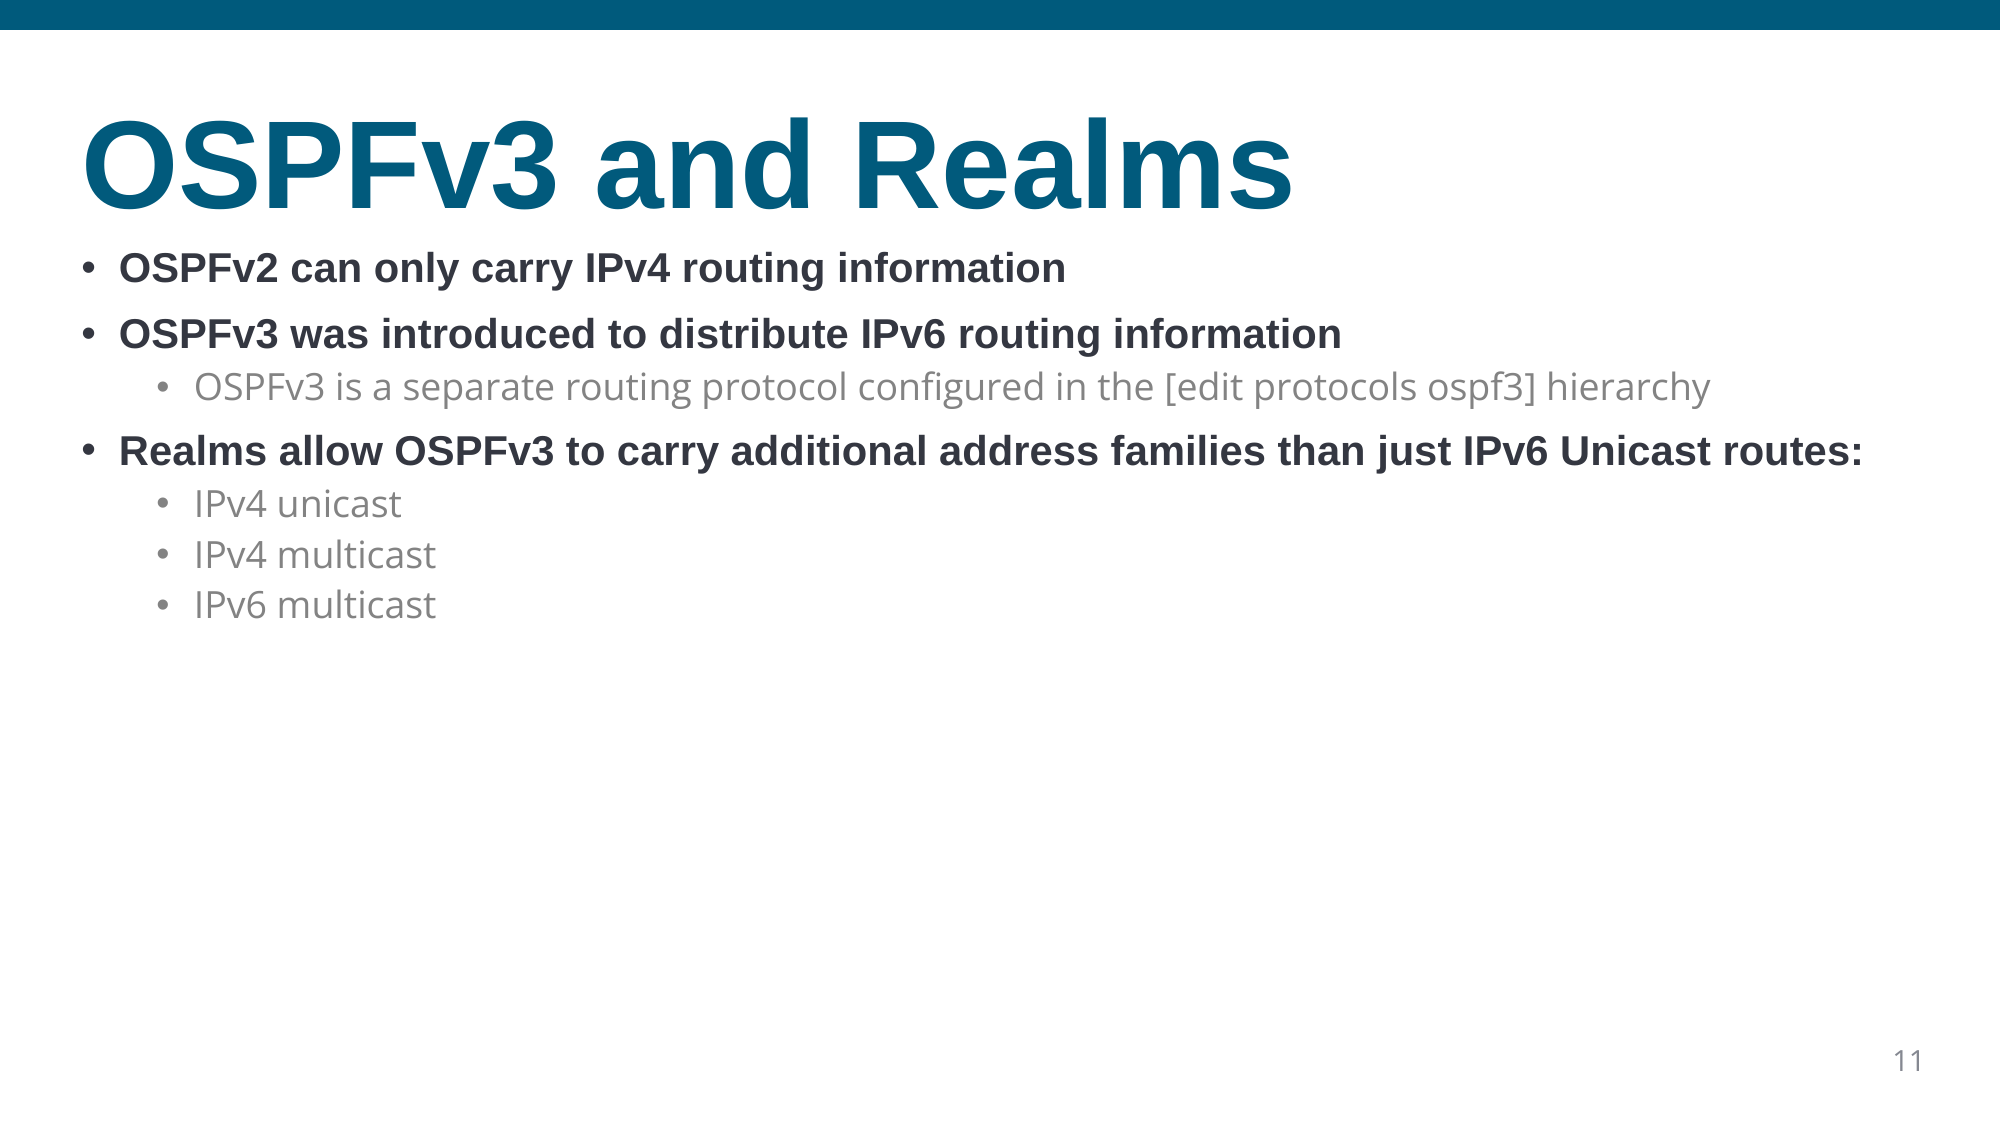

# OSPFv3 and Realms
OSPFv2 can only carry IPv4 routing information
OSPFv3 was introduced to distribute IPv6 routing information
OSPFv3 is a separate routing protocol configured in the [edit protocols ospf3] hierarchy
Realms allow OSPFv3 to carry additional address families than just IPv6 Unicast routes:
IPv4 unicast
IPv4 multicast
IPv6 multicast